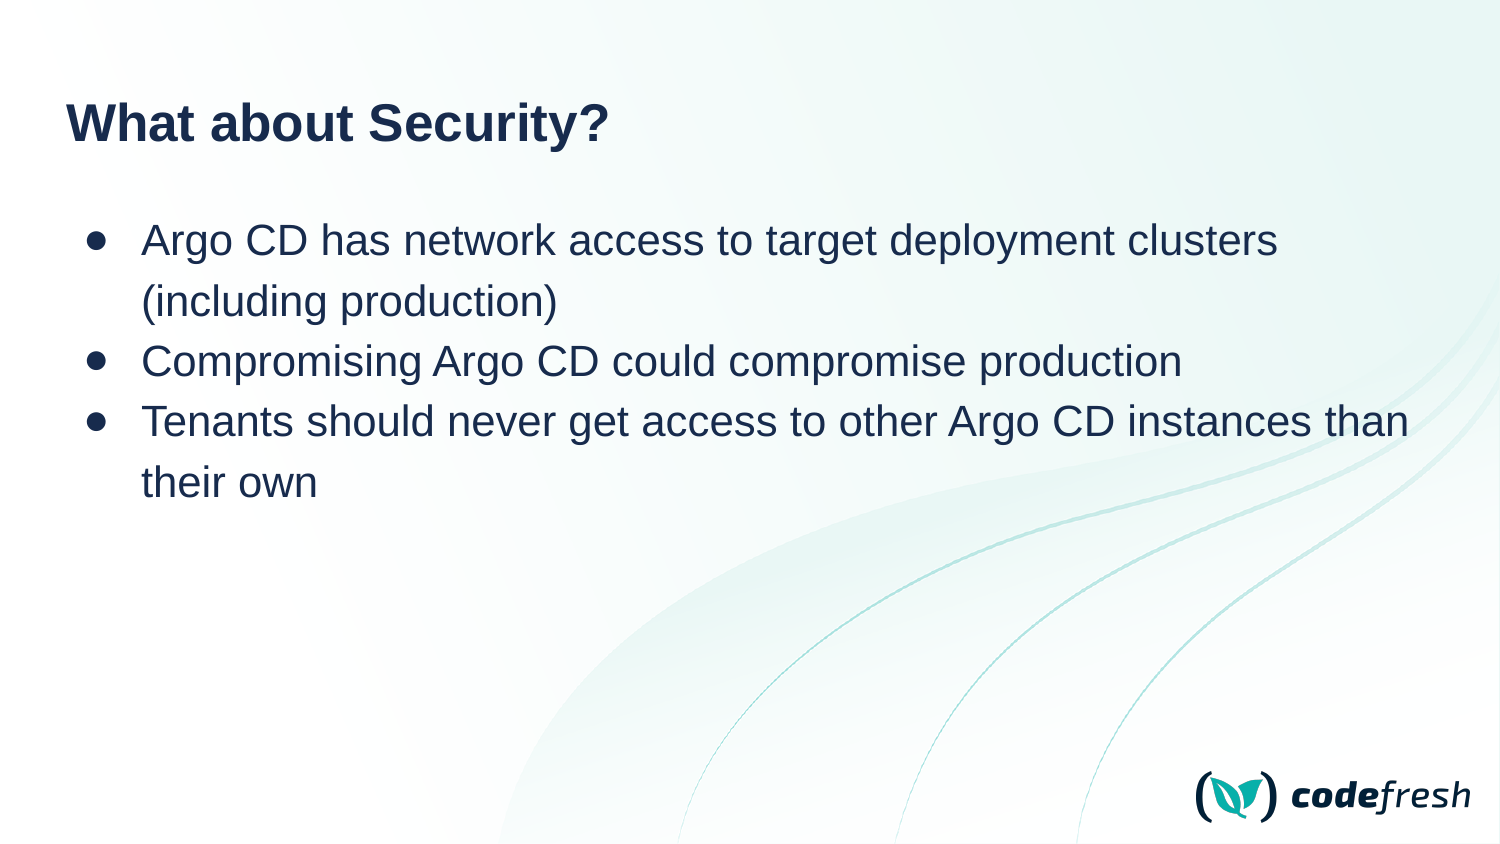

# What about Security?
Argo CD has network access to target deployment clusters (including production)
Compromising Argo CD could compromise production
Tenants should never get access to other Argo CD instances than their own